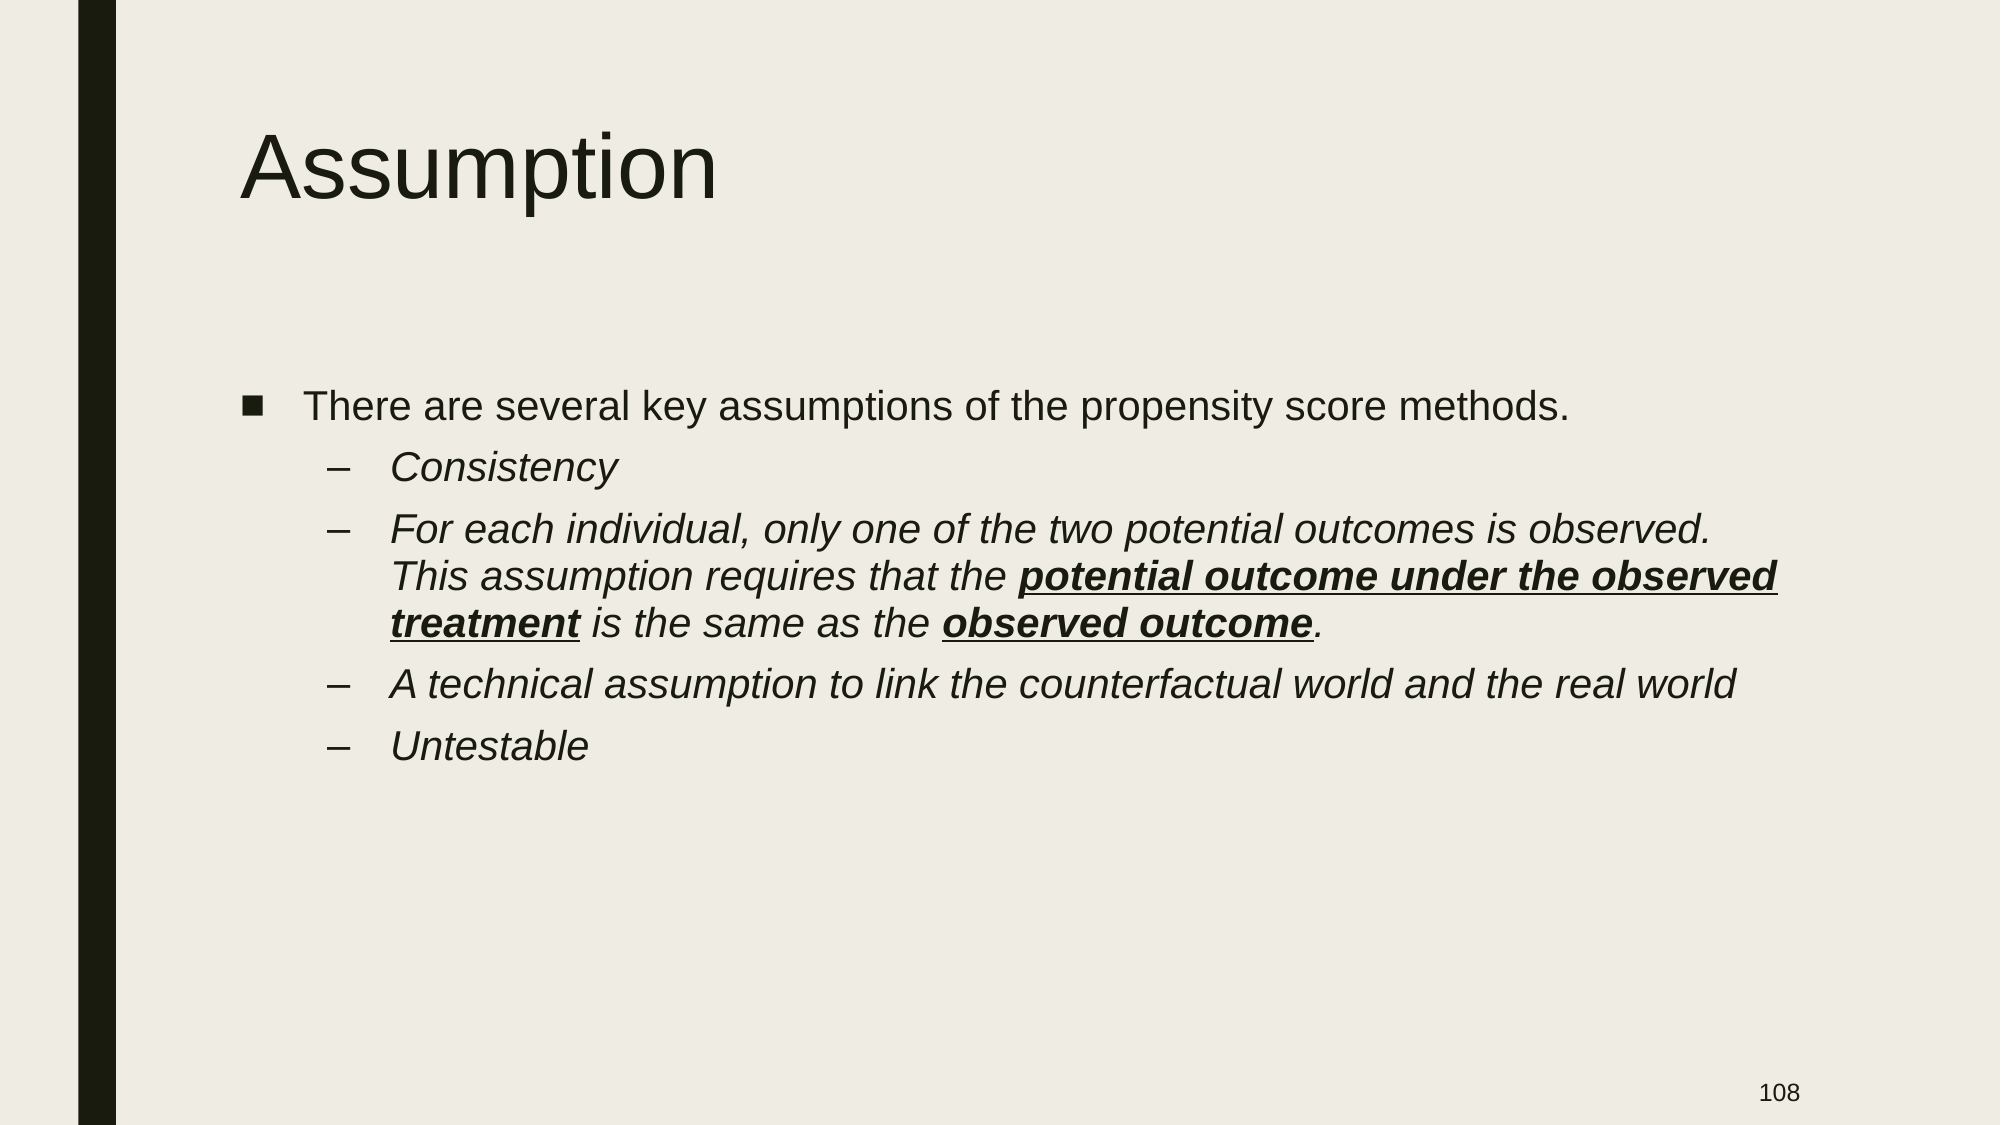

# Assumption
There are several key assumptions of the propensity score methods.
Consistency
For each individual, only one of the two potential outcomes is observed. This assumption requires that the potential outcome under the observed treatment is the same as the observed outcome.
A technical assumption to link the counterfactual world and the real world
Untestable
108